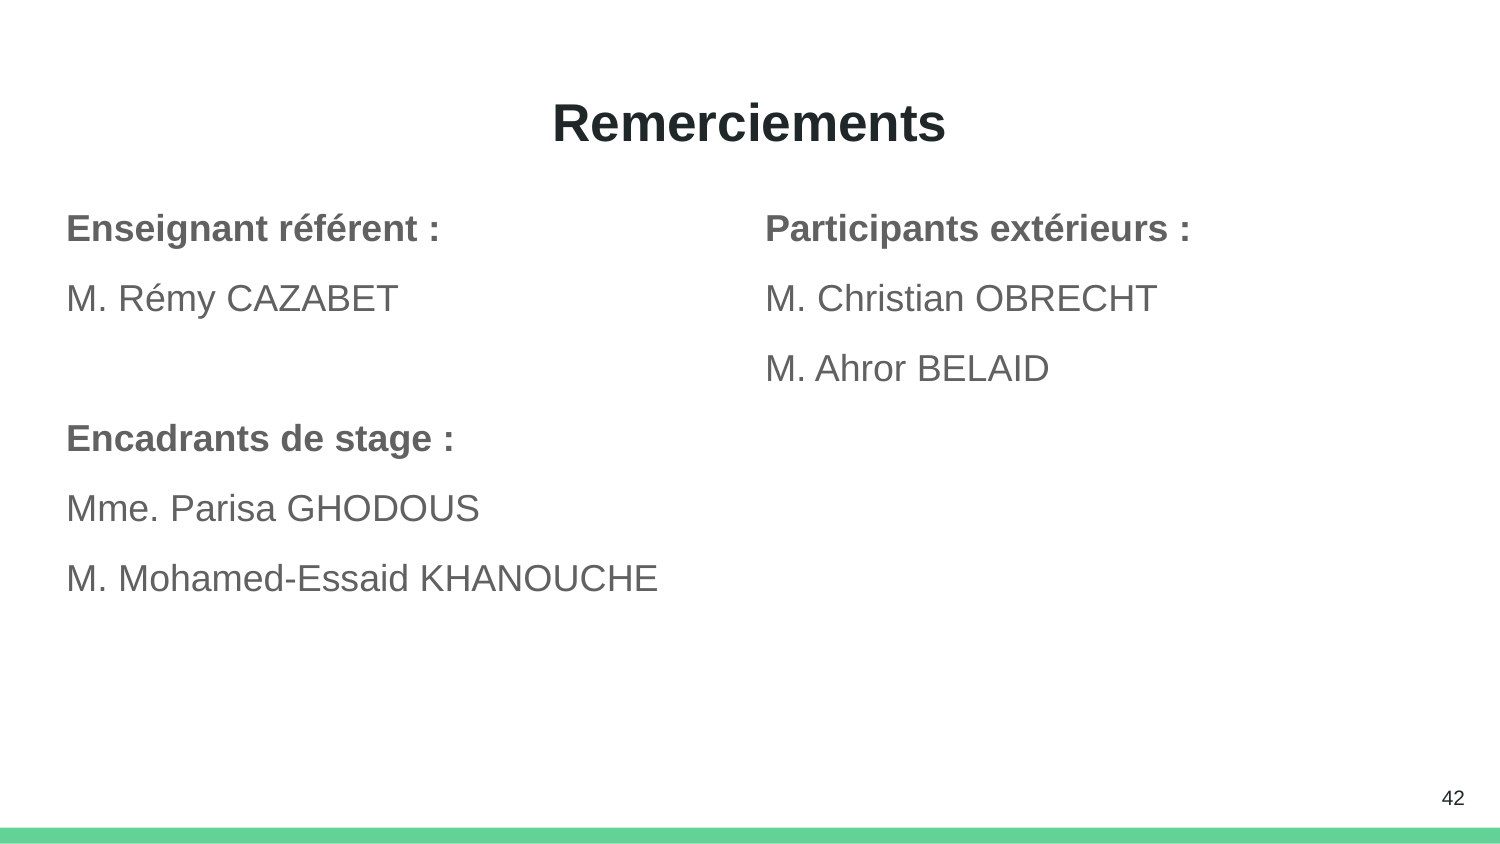

# Remerciements
Enseignant référent :
M. Rémy CAZABET

Encadrants de stage :
Mme. Parisa GHODOUS
M. Mohamed-Essaid KHANOUCHE

Participants extérieurs :
M. Christian OBRECHT
M. Ahror BELAID

42